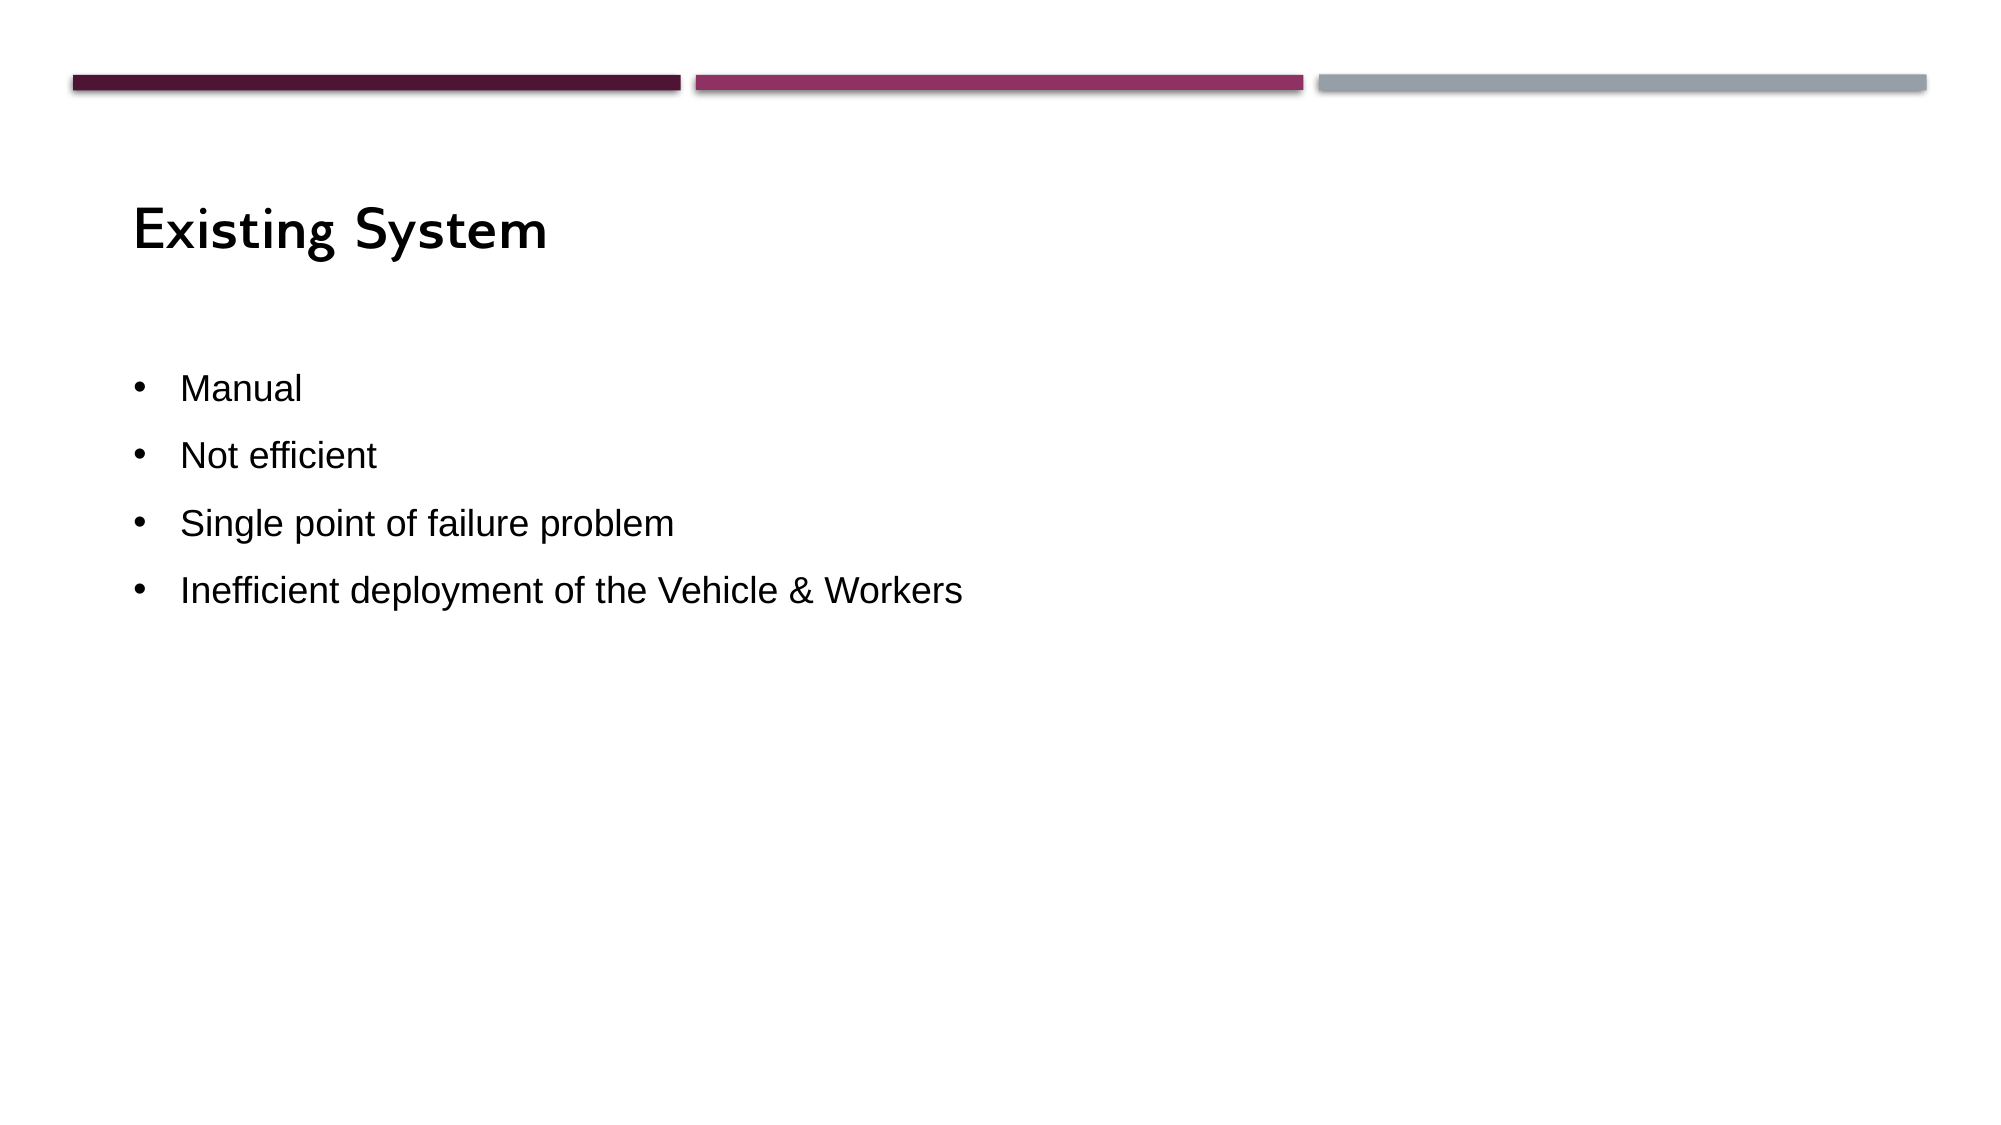

Existing System
Manual
Not efficient
Single point of failure problem
Inefficient deployment of the Vehicle & Workers